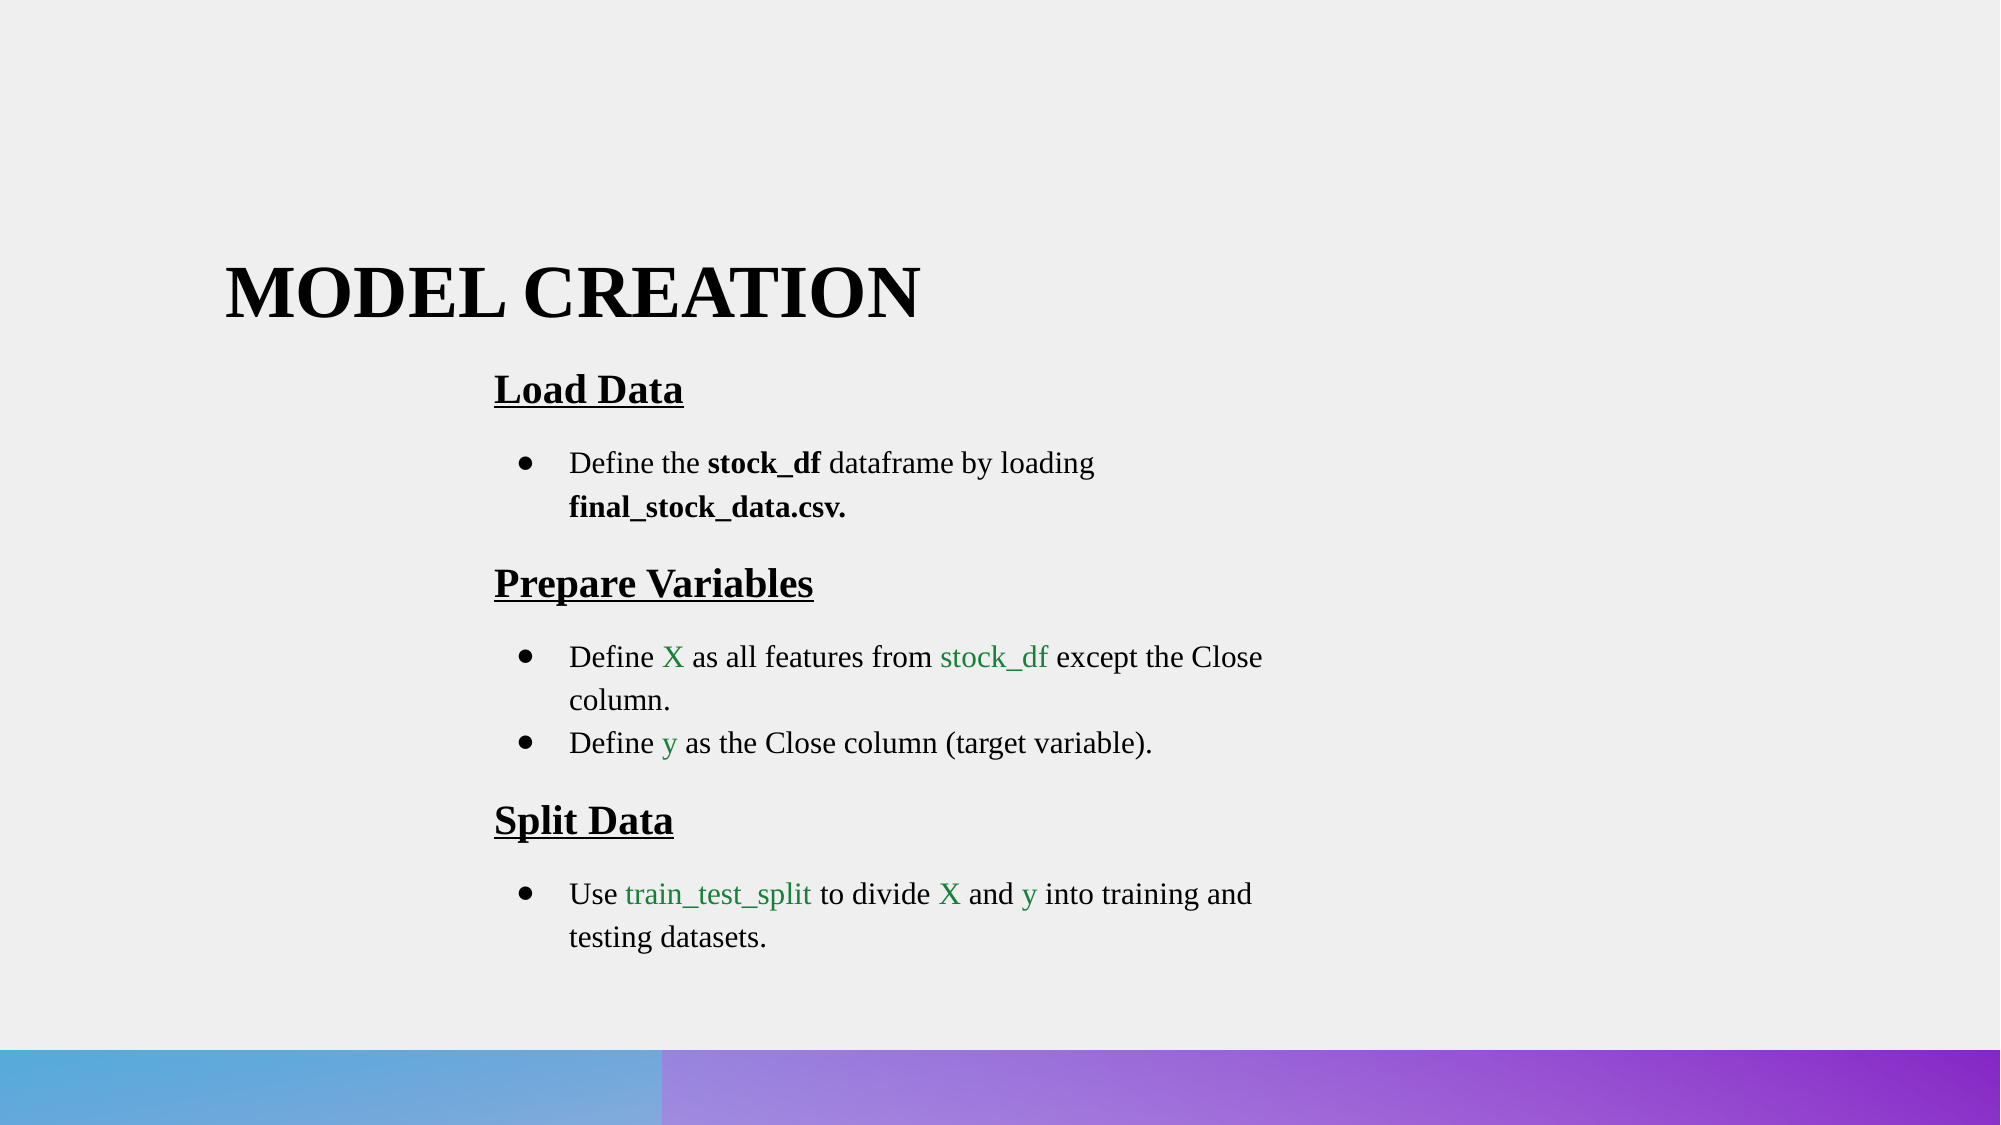

# MODEL CREATION
Load Data
Define the stock_df dataframe by loading final_stock_data.csv.
Prepare Variables
Define X as all features from stock_df except the Close column.
Define y as the Close column (target variable).
Split Data
Use train_test_split to divide X and y into training and testing datasets.